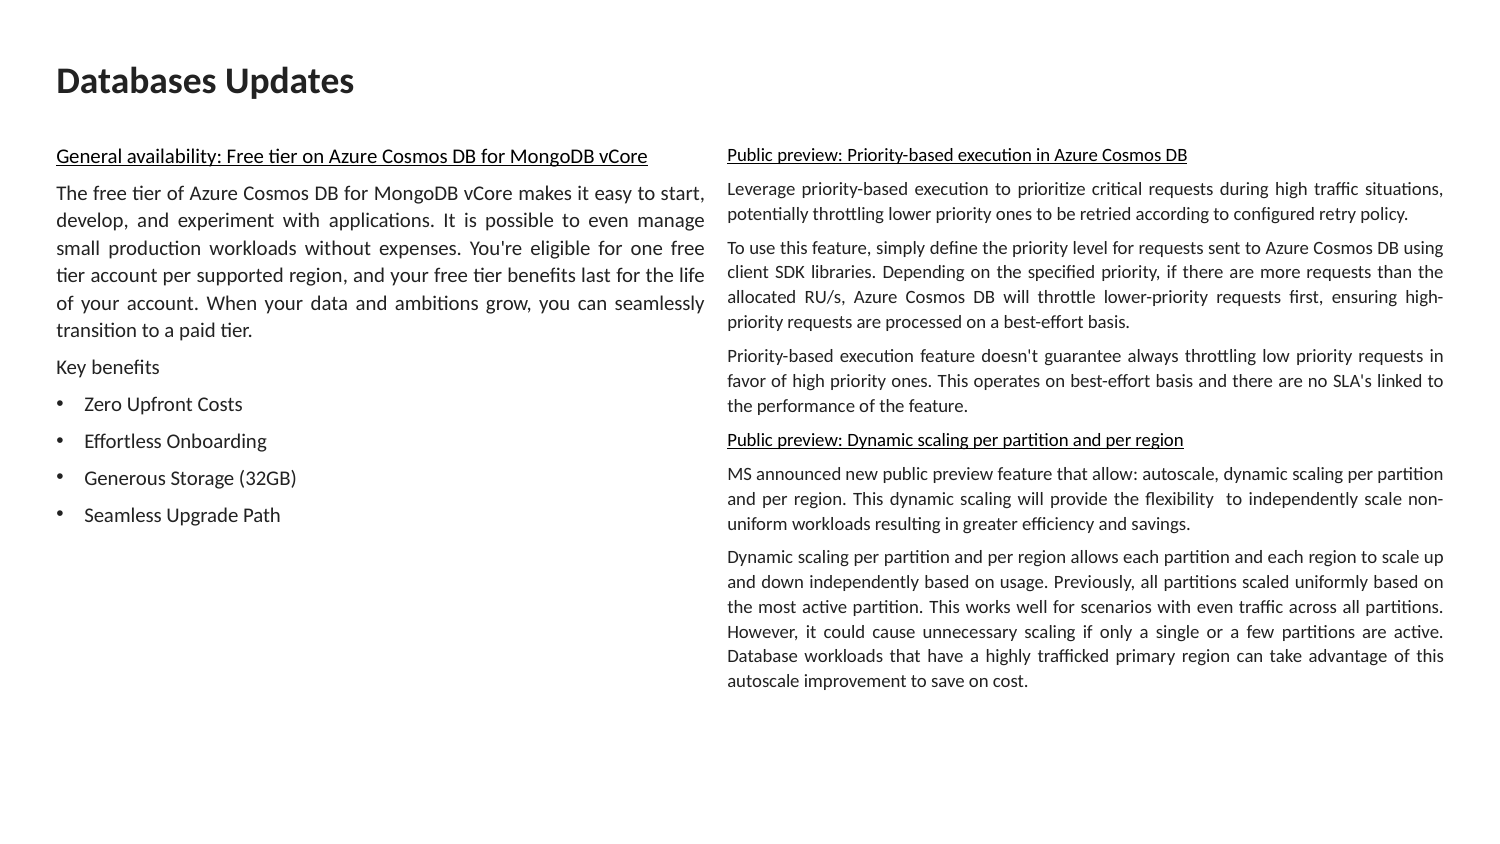

# Databases Updates
General availability: Free tier on Azure Cosmos DB for MongoDB vCore
The free tier of Azure Cosmos DB for MongoDB vCore makes it easy to start, develop, and experiment with applications. It is possible to even manage small production workloads without expenses. You're eligible for one free tier account per supported region, and your free tier benefits last for the life of your account. When your data and ambitions grow, you can seamlessly transition to a paid tier.
Key benefits
Zero Upfront Costs
Effortless Onboarding
Generous Storage (32GB)
Seamless Upgrade Path
Public preview: Priority-based execution in Azure Cosmos DB
Leverage priority-based execution to prioritize critical requests during high traffic situations, potentially throttling lower priority ones to be retried according to configured retry policy.
To use this feature, simply define the priority level for requests sent to Azure Cosmos DB using client SDK libraries. Depending on the specified priority, if there are more requests than the allocated RU/s, Azure Cosmos DB will throttle lower-priority requests first, ensuring high-priority requests are processed on a best-effort basis.
Priority-based execution feature doesn't guarantee always throttling low priority requests in favor of high priority ones. This operates on best-effort basis and there are no SLA's linked to the performance of the feature.
Public preview: Dynamic scaling per partition and per region
MS announced new public preview feature that allow: autoscale, dynamic scaling per partition and per region. This dynamic scaling will provide the flexibility  to independently scale non-uniform workloads resulting in greater efficiency and savings.
Dynamic scaling per partition and per region allows each partition and each region to scale up and down independently based on usage. Previously, all partitions scaled uniformly based on the most active partition. This works well for scenarios with even traffic across all partitions. However, it could cause unnecessary scaling if only a single or a few partitions are active. Database workloads that have a highly trafficked primary region can take advantage of this autoscale improvement to save on cost.